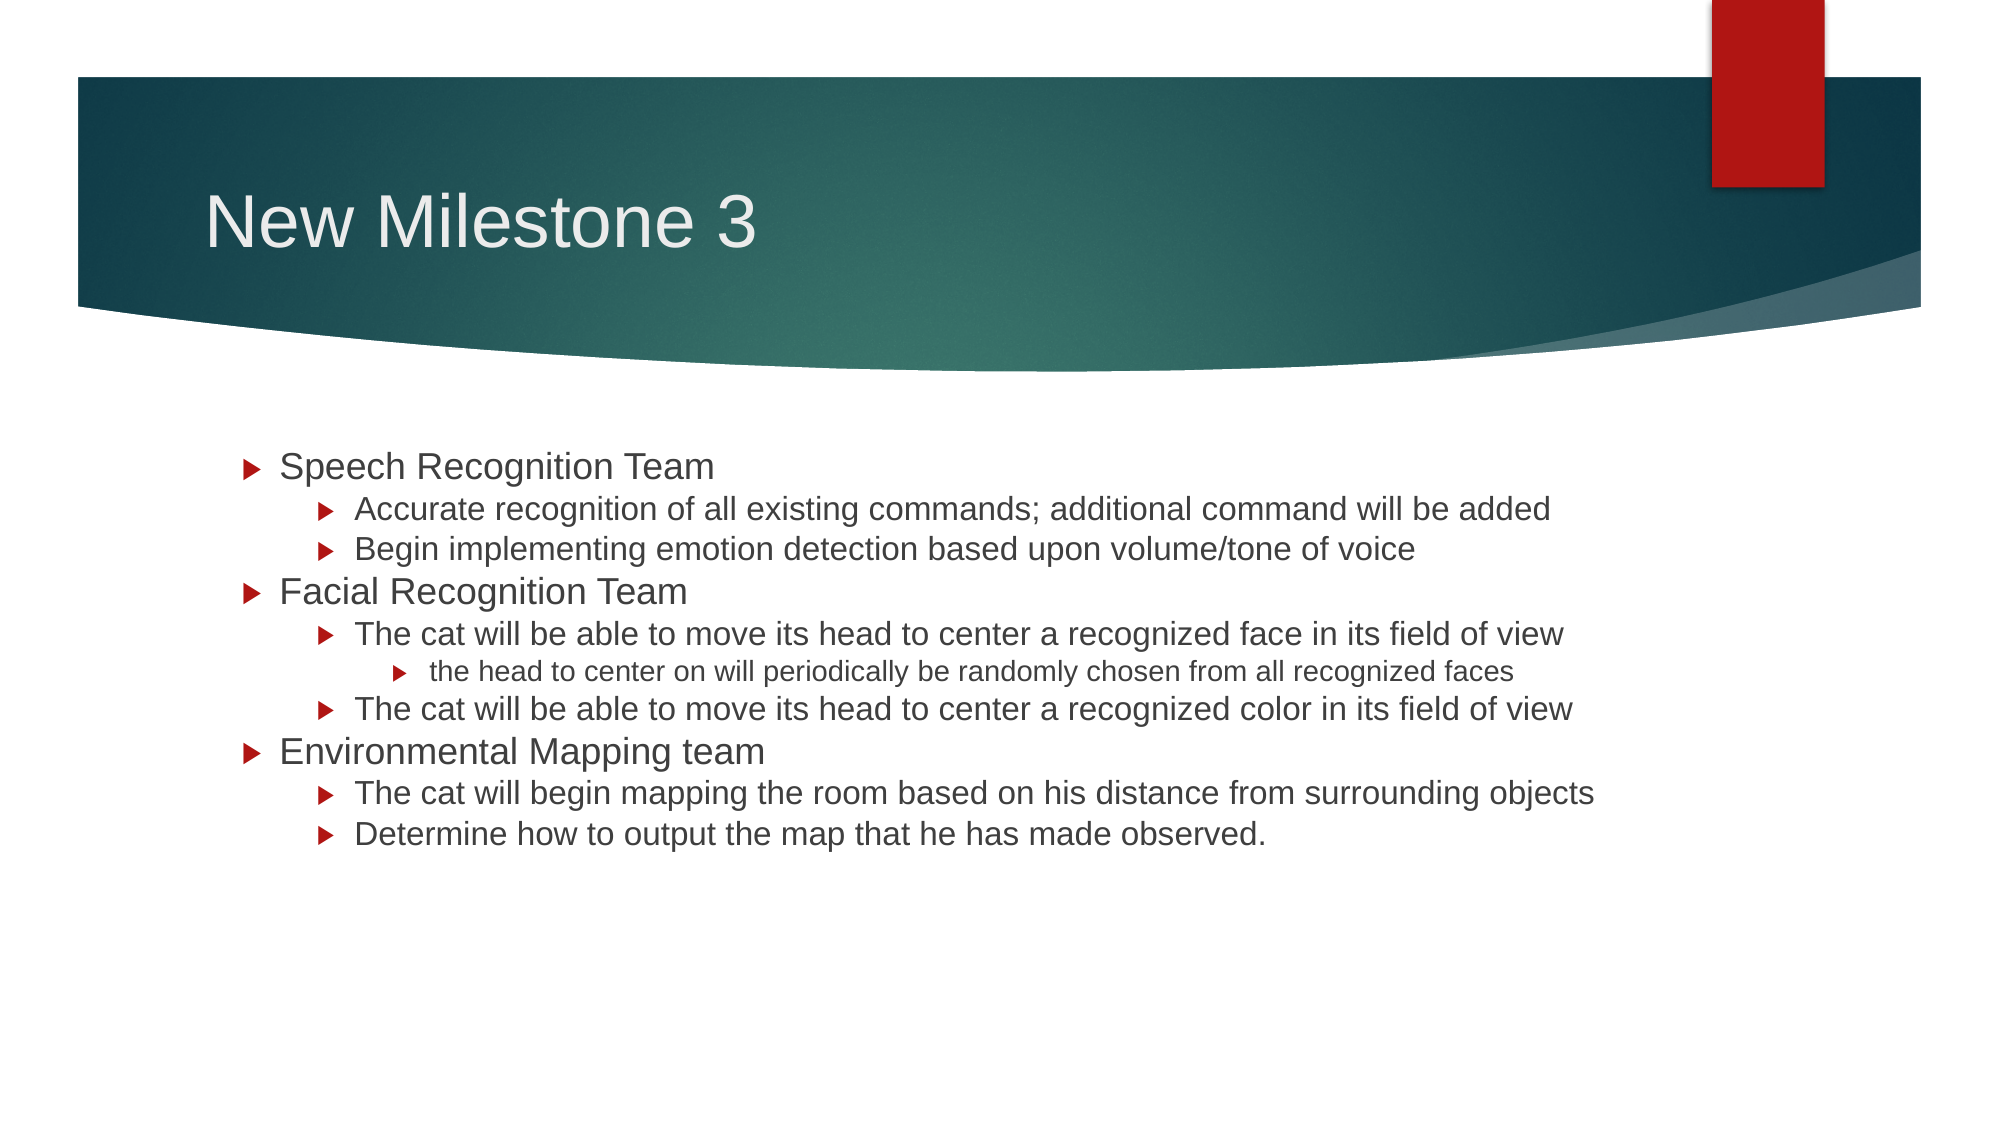

# New Milestone 3
Speech Recognition Team
Accurate recognition of all existing commands; additional command will be added
Begin implementing emotion detection based upon volume/tone of voice
Facial Recognition Team
The cat will be able to move its head to center a recognized face in its field of view
the head to center on will periodically be randomly chosen from all recognized faces
The cat will be able to move its head to center a recognized color in its field of view
Environmental Mapping team
The cat will begin mapping the room based on his distance from surrounding objects
Determine how to output the map that he has made observed.